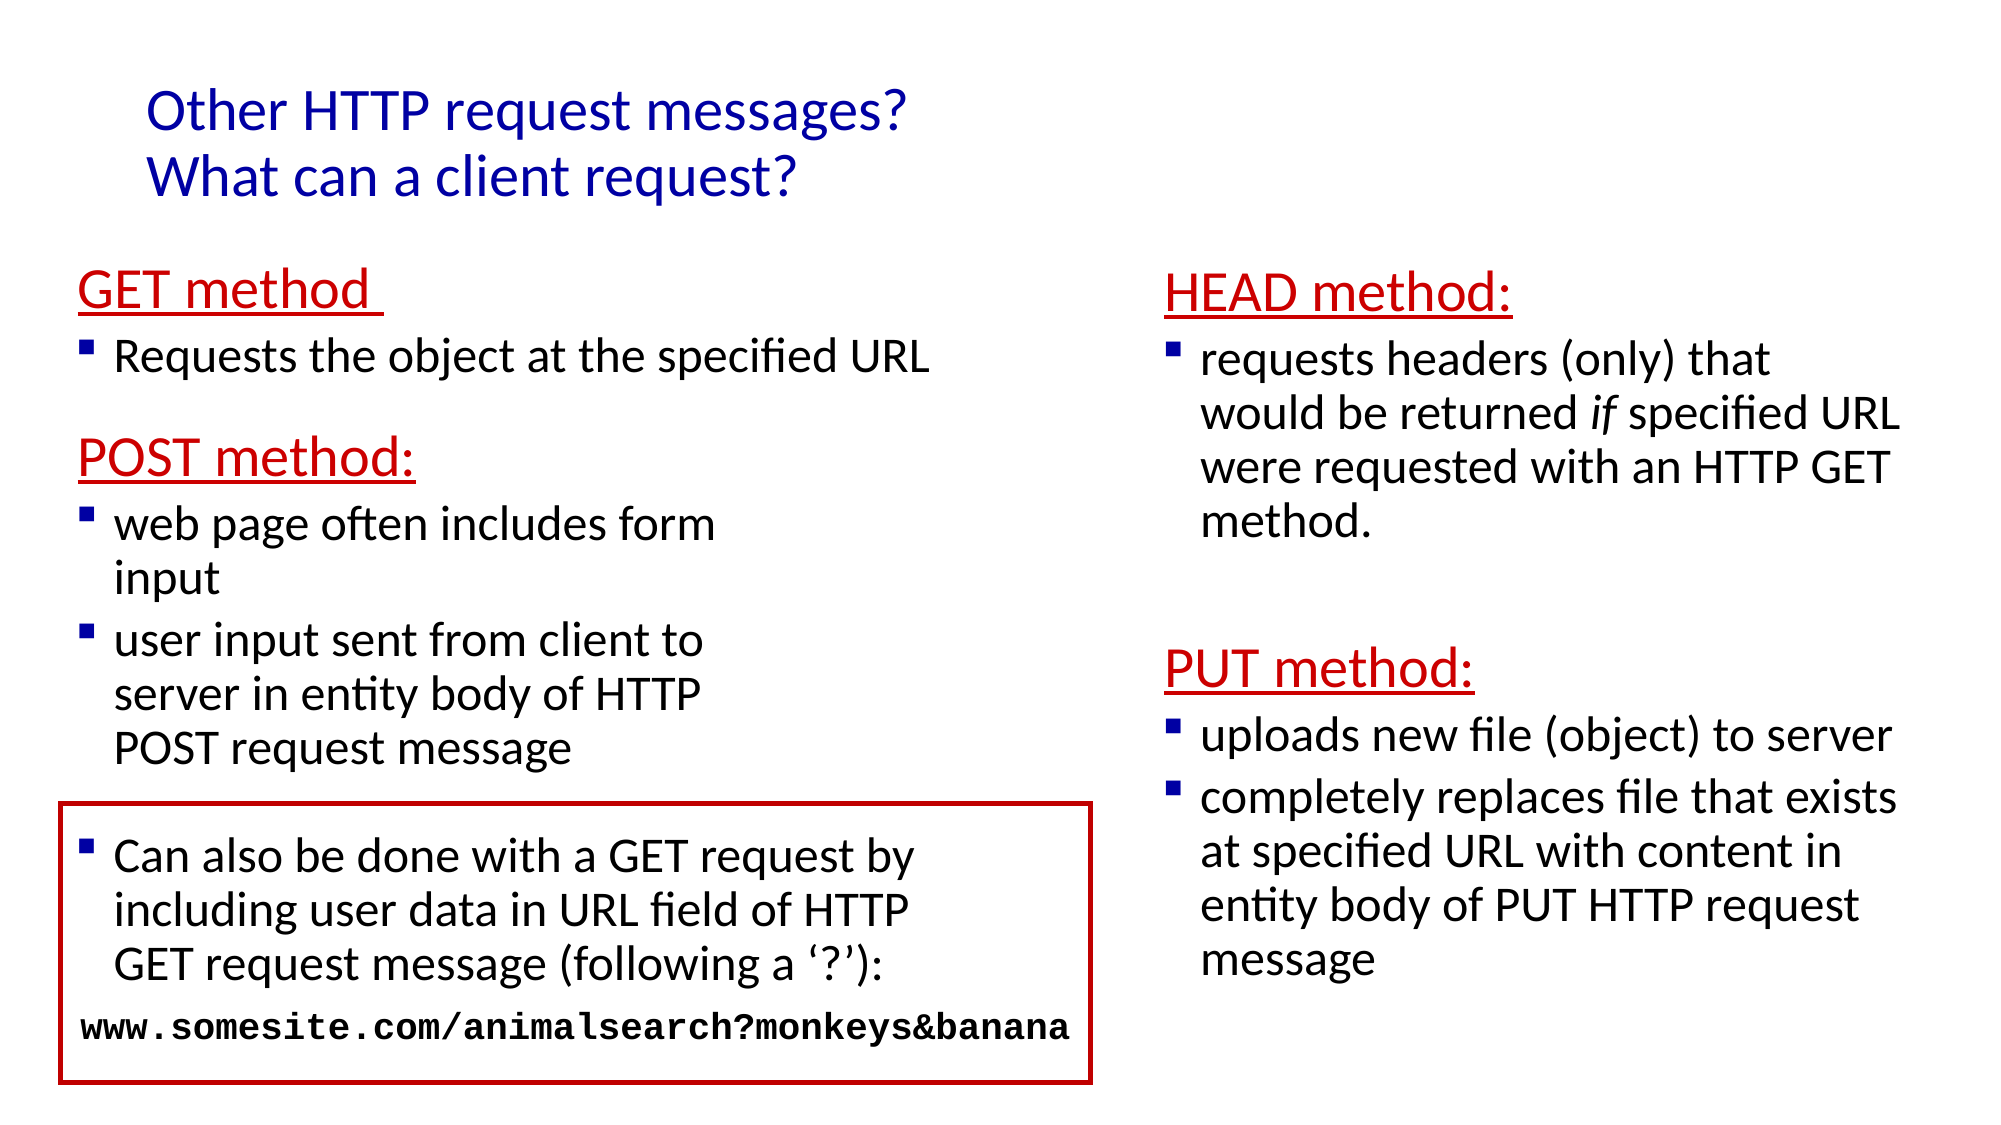

# Other HTTP request messages? What can a client request?
GET method
Requests the object at the specified URL
HEAD method:
requests headers (only) that would be returned if specified URL were requested with an HTTP GET method.
POST method:
web page often includes form input
user input sent from client to server in entity body of HTTP POST request message
PUT method:
uploads new file (object) to server
completely replaces file that exists at specified URL with content in entity body of PUT HTTP request message

Can also be done with a GET request by including user data in URL field of HTTP GET request message (following a ‘?’):
www.somesite.com/animalsearch?monkeys&banana